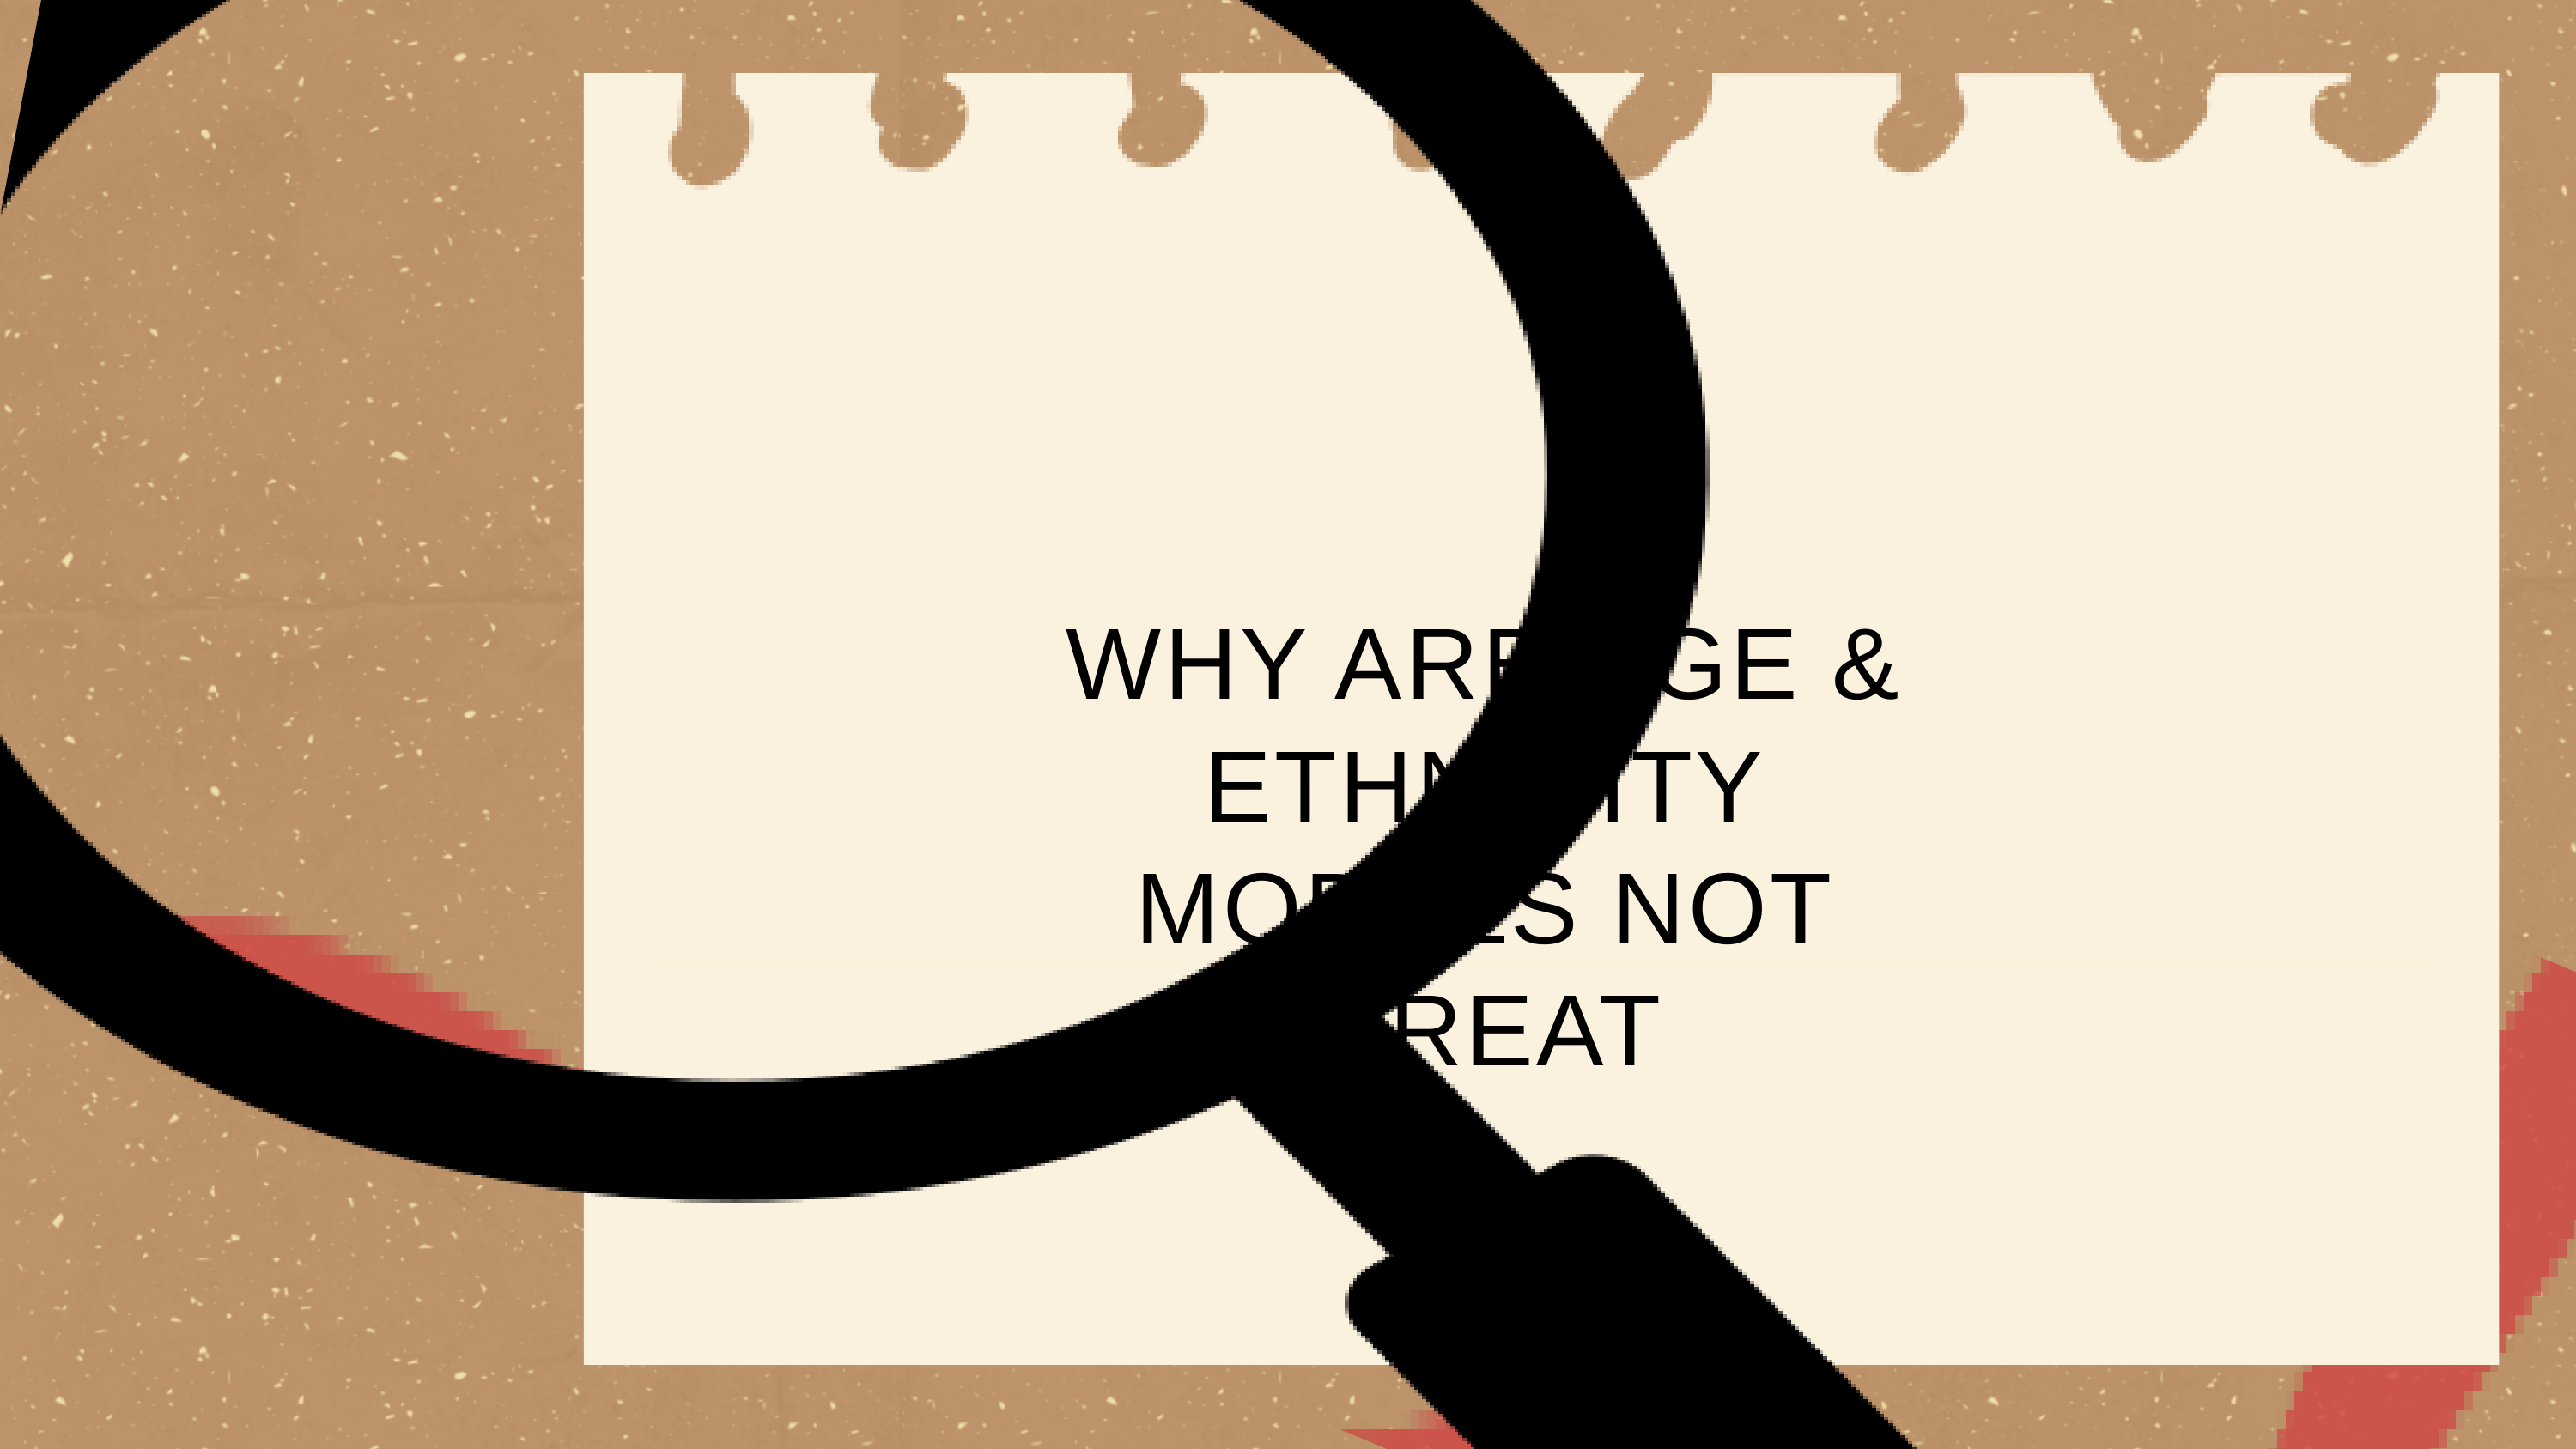

WHY ARE AGE & ETHNICITY MODELS NOT GREAT